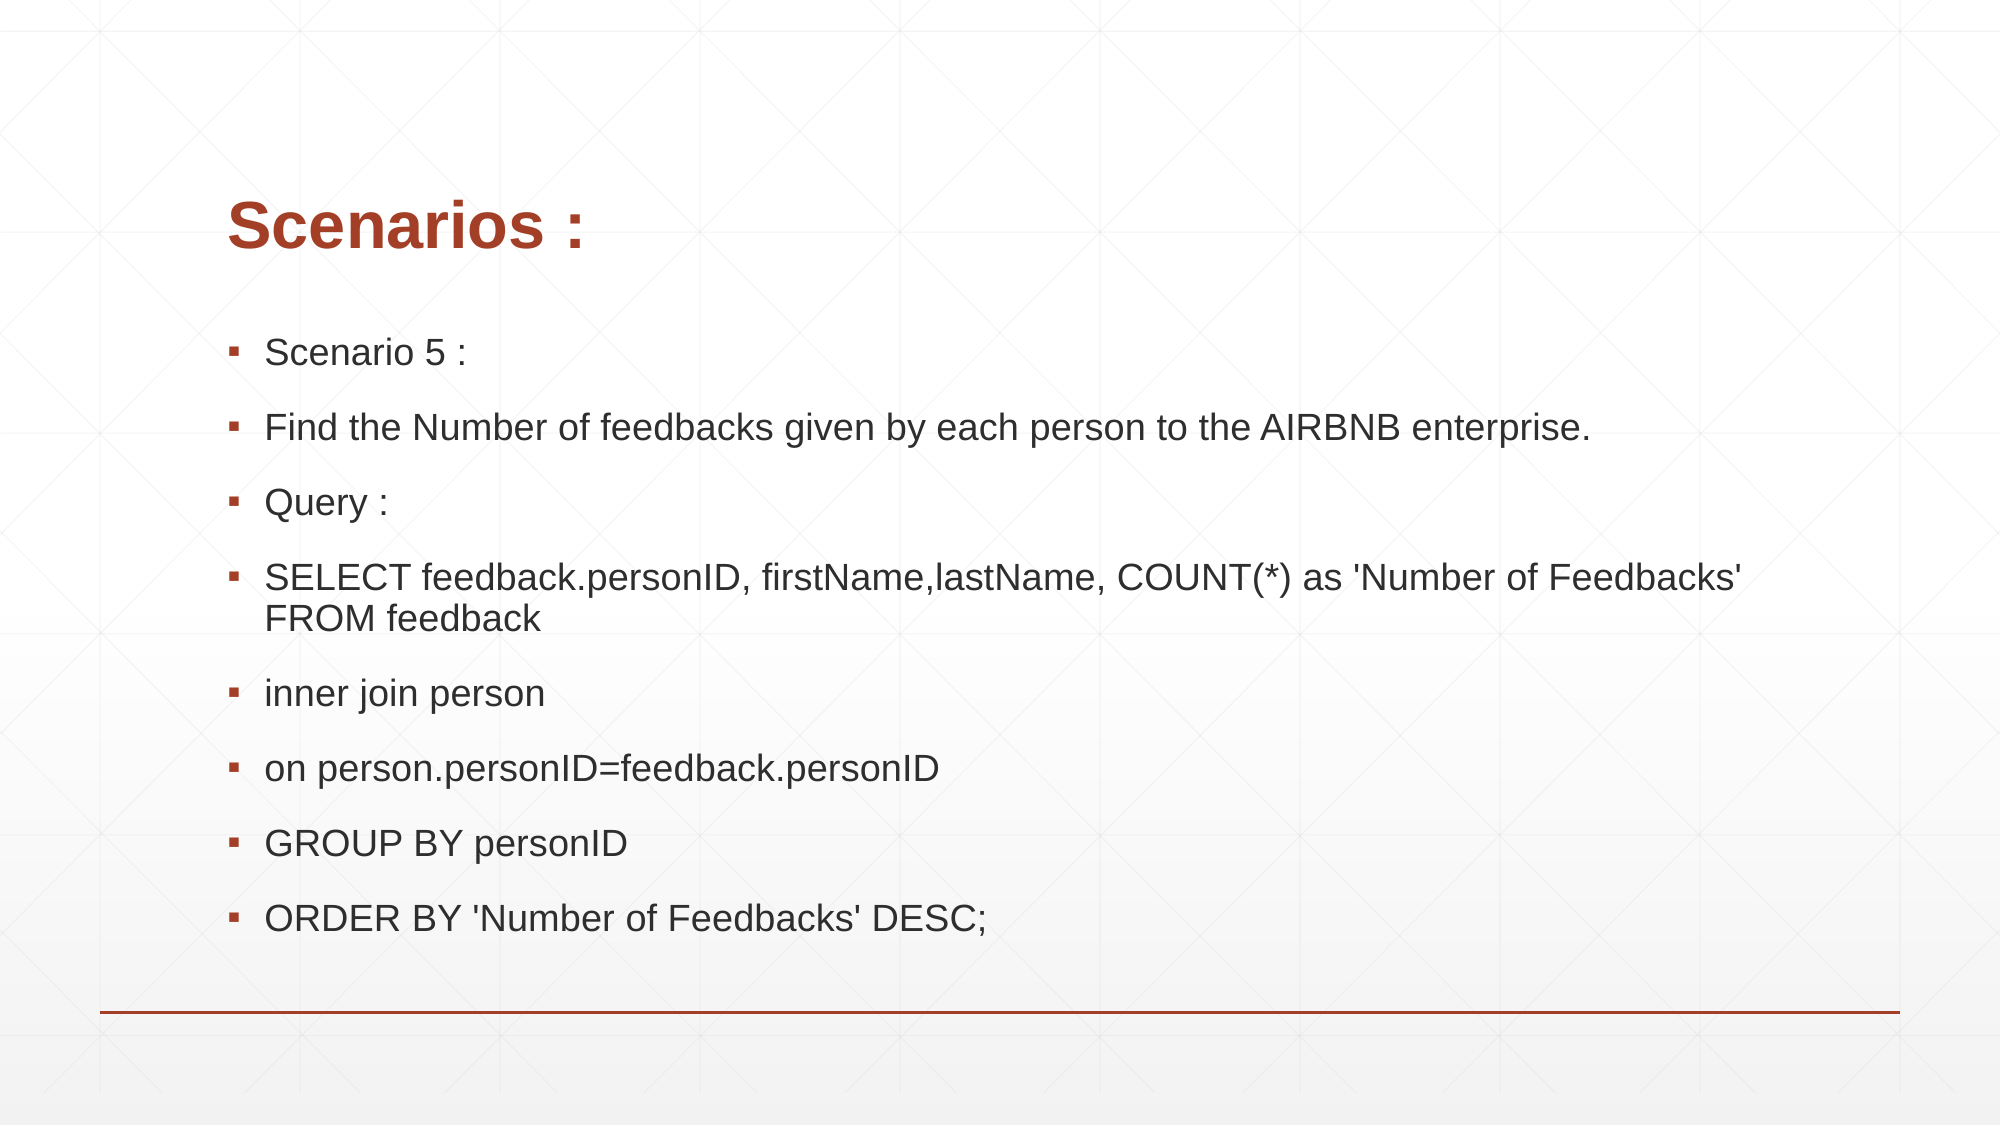

# Scenarios :
Scenario 5 :
Find the Number of feedbacks given by each person to the AIRBNB enterprise.
Query :
SELECT feedback.personID, firstName,lastName, COUNT(*) as 'Number of Feedbacks' FROM feedback
inner join person
on person.personID=feedback.personID
GROUP BY personID
ORDER BY 'Number of Feedbacks' DESC;